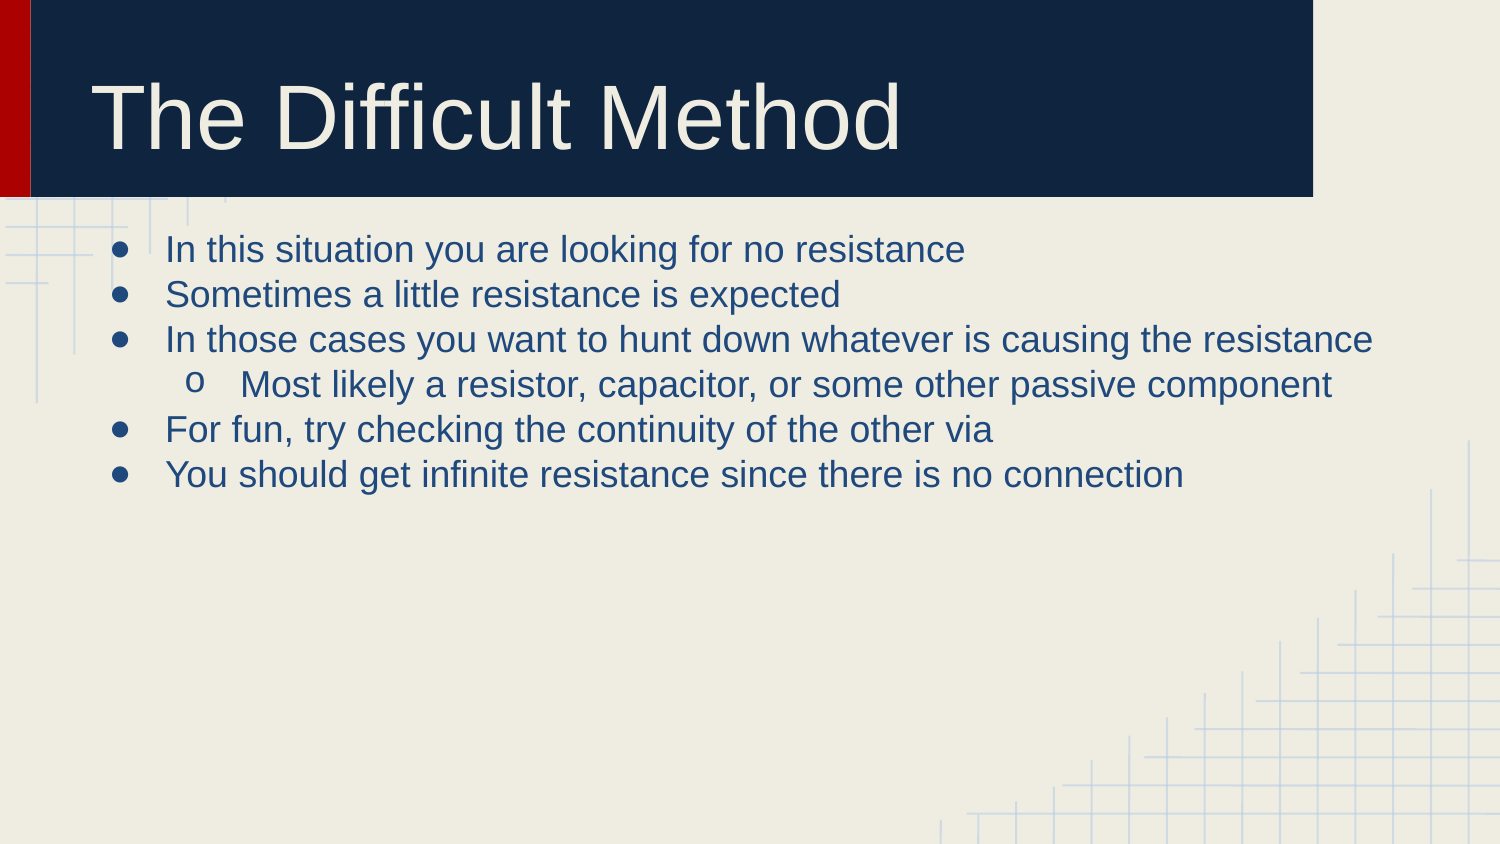

# The Difficult Method
In this situation you are looking for no resistance
Sometimes a little resistance is expected
In those cases you want to hunt down whatever is causing the resistance
Most likely a resistor, capacitor, or some other passive component
For fun, try checking the continuity of the other via
You should get infinite resistance since there is no connection